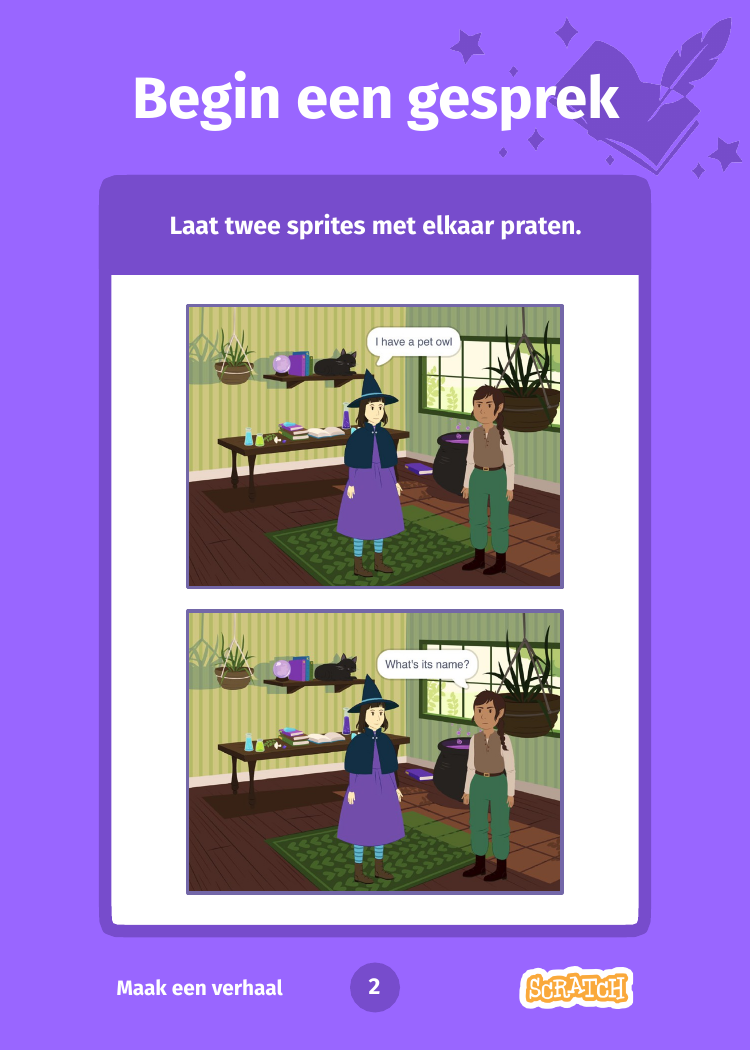

# Begin een gesprek

Laat twee sprites met elkaar praten.

2
Maak een verhaal